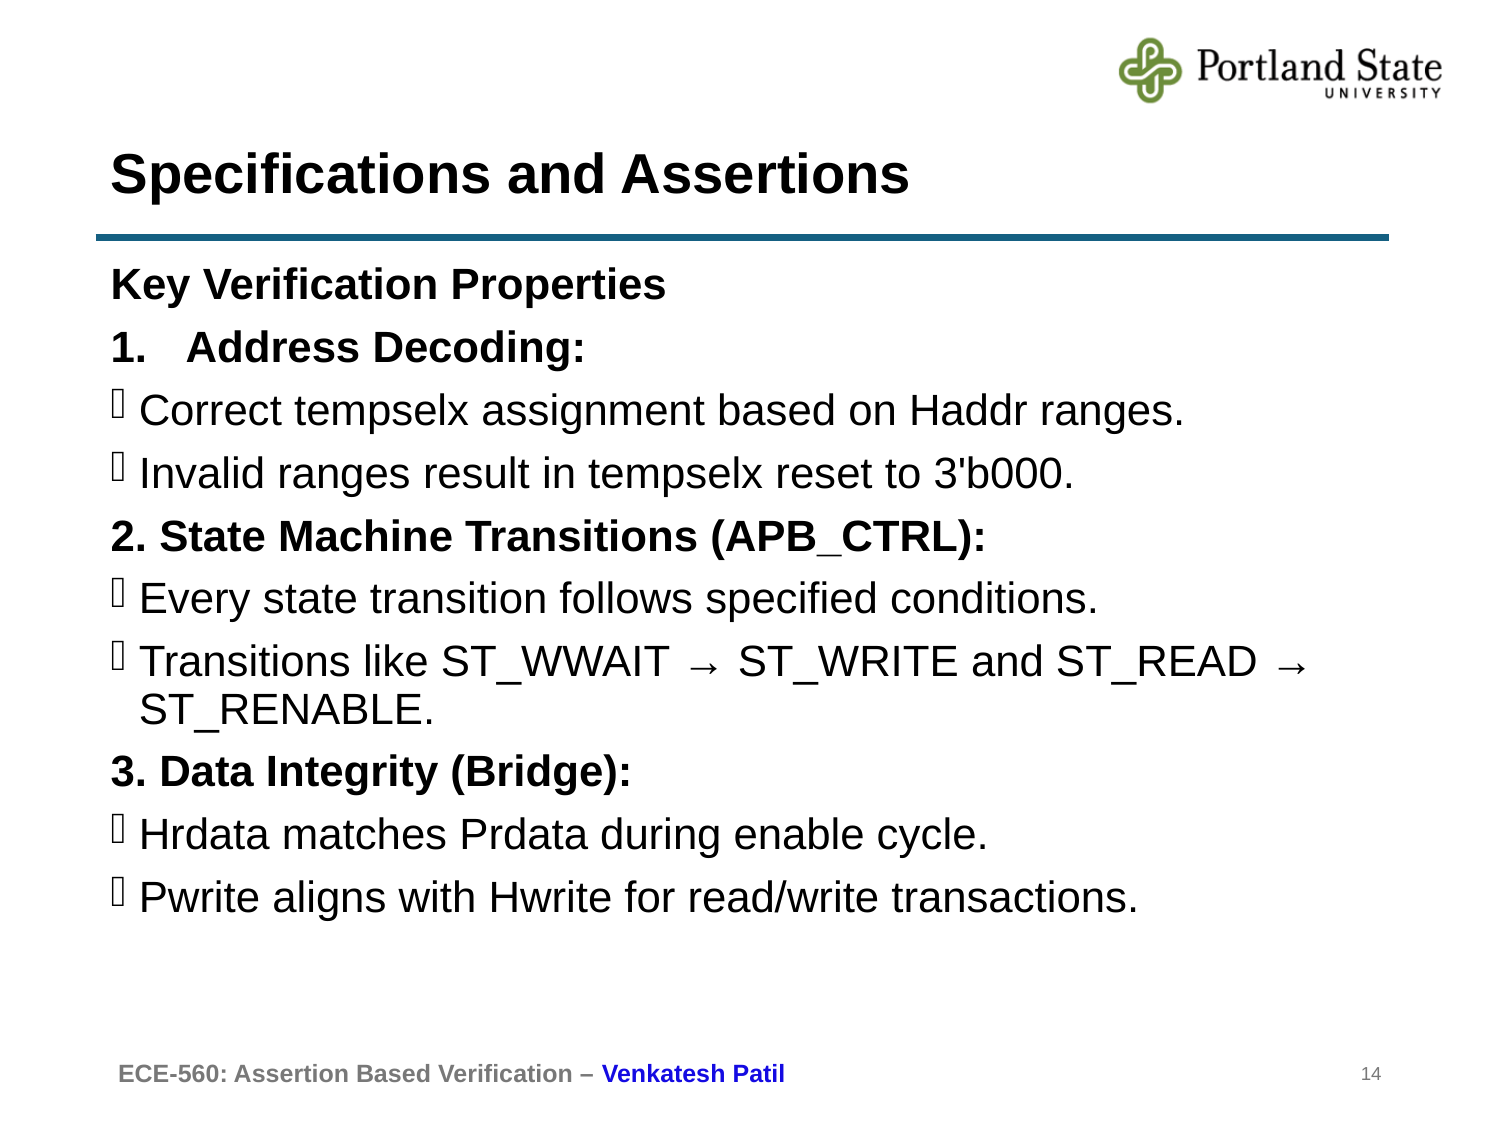

# Specifications and Assertions
Key Verification Properties
Address Decoding:
Correct tempselx assignment based on Haddr ranges.
Invalid ranges result in tempselx reset to 3'b000.
2. State Machine Transitions (APB_CTRL):
Every state transition follows specified conditions.
Transitions like ST_WWAIT → ST_WRITE and ST_READ → ST_RENABLE.
3. Data Integrity (Bridge):
Hrdata matches Prdata during enable cycle.
Pwrite aligns with Hwrite for read/write transactions.

ECE-560: Assertion Based Verification – Venkatesh Patil
14